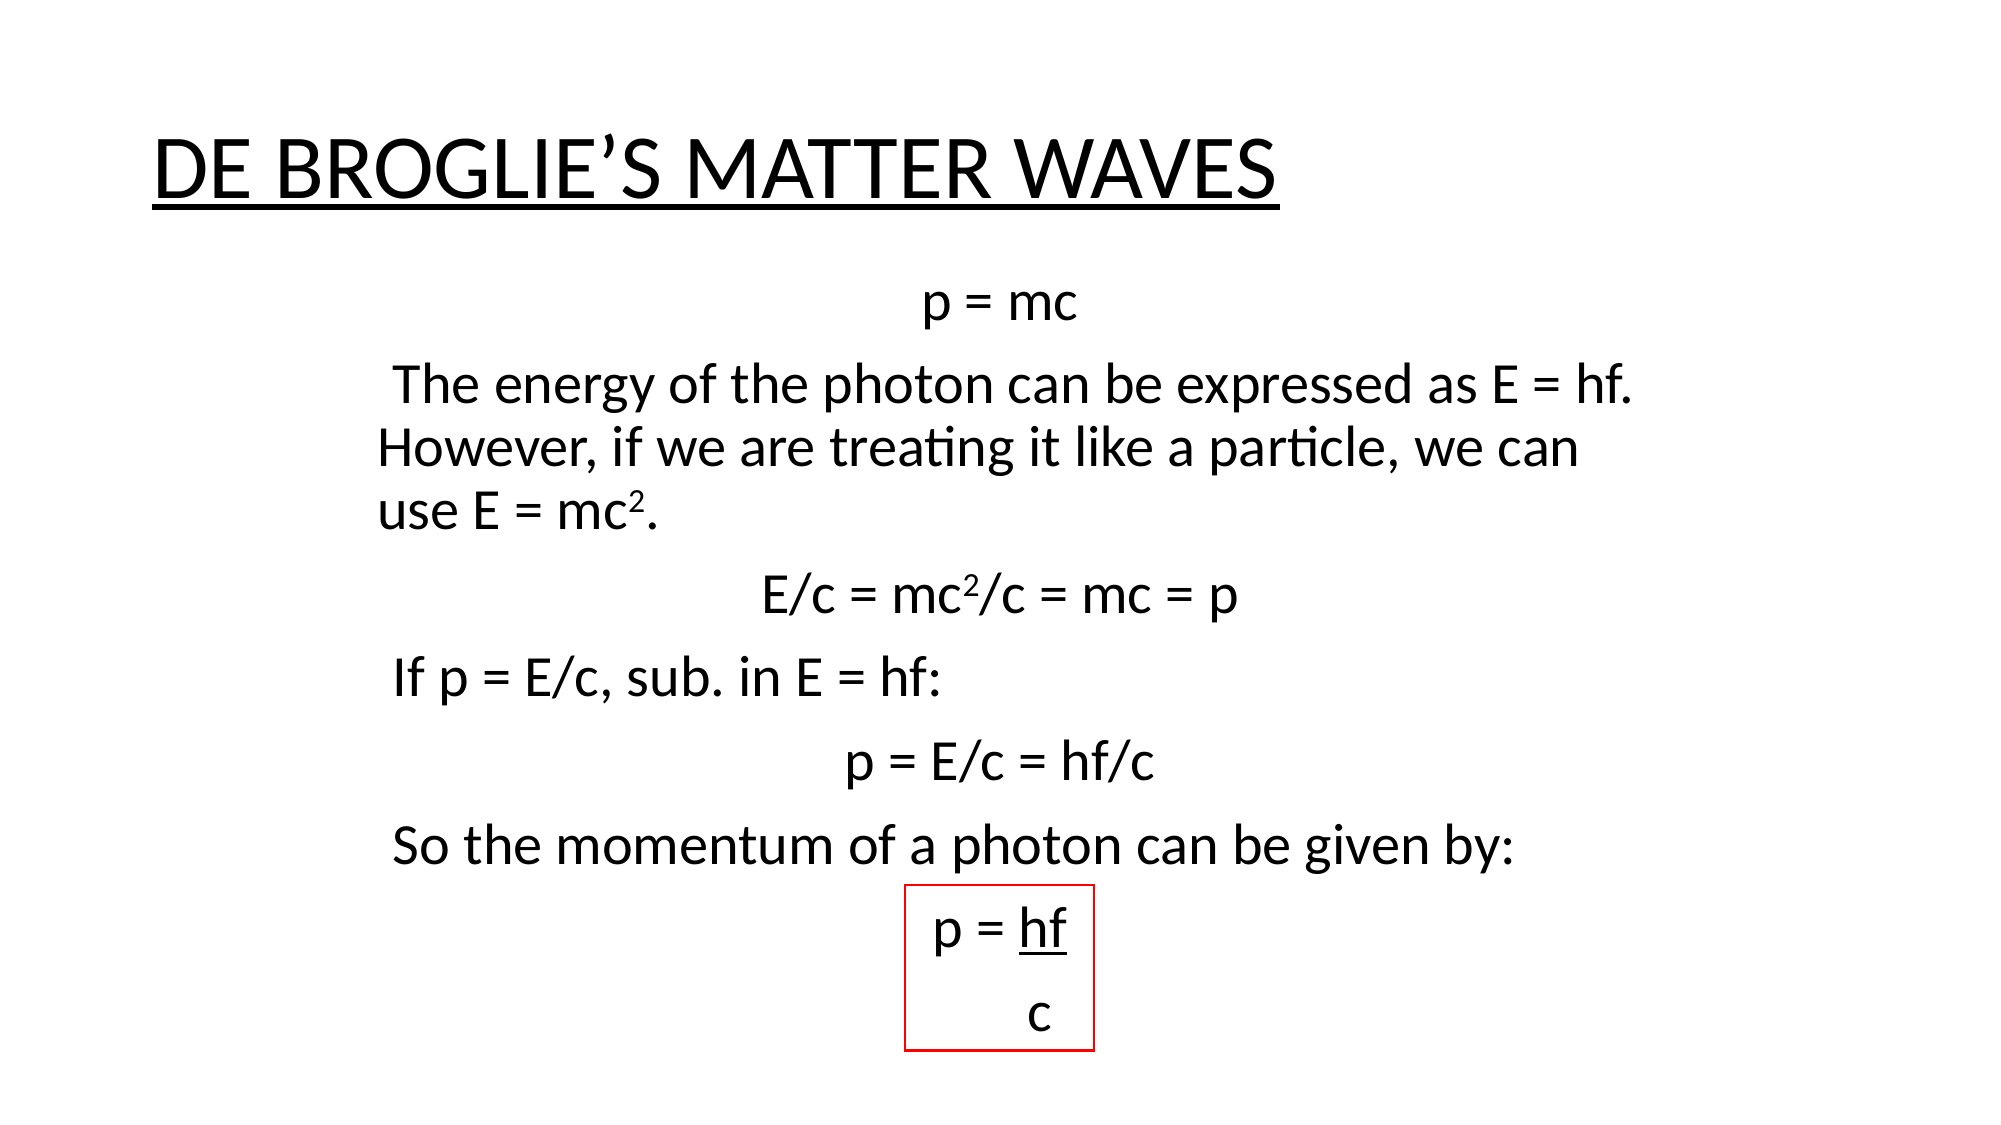

# DE BROGLIE’S MATTER WAVES
p = mc
    The energy of the photon can be expressed as E = hf. However, if we are treating it like a particle, we can use E = mc2.
E/c = mc2/c = mc = p
    If p = E/c, sub. in E = hf:
p = E/c = hf/c
    So the momentum of a photon can be given by:
p = hf
      c